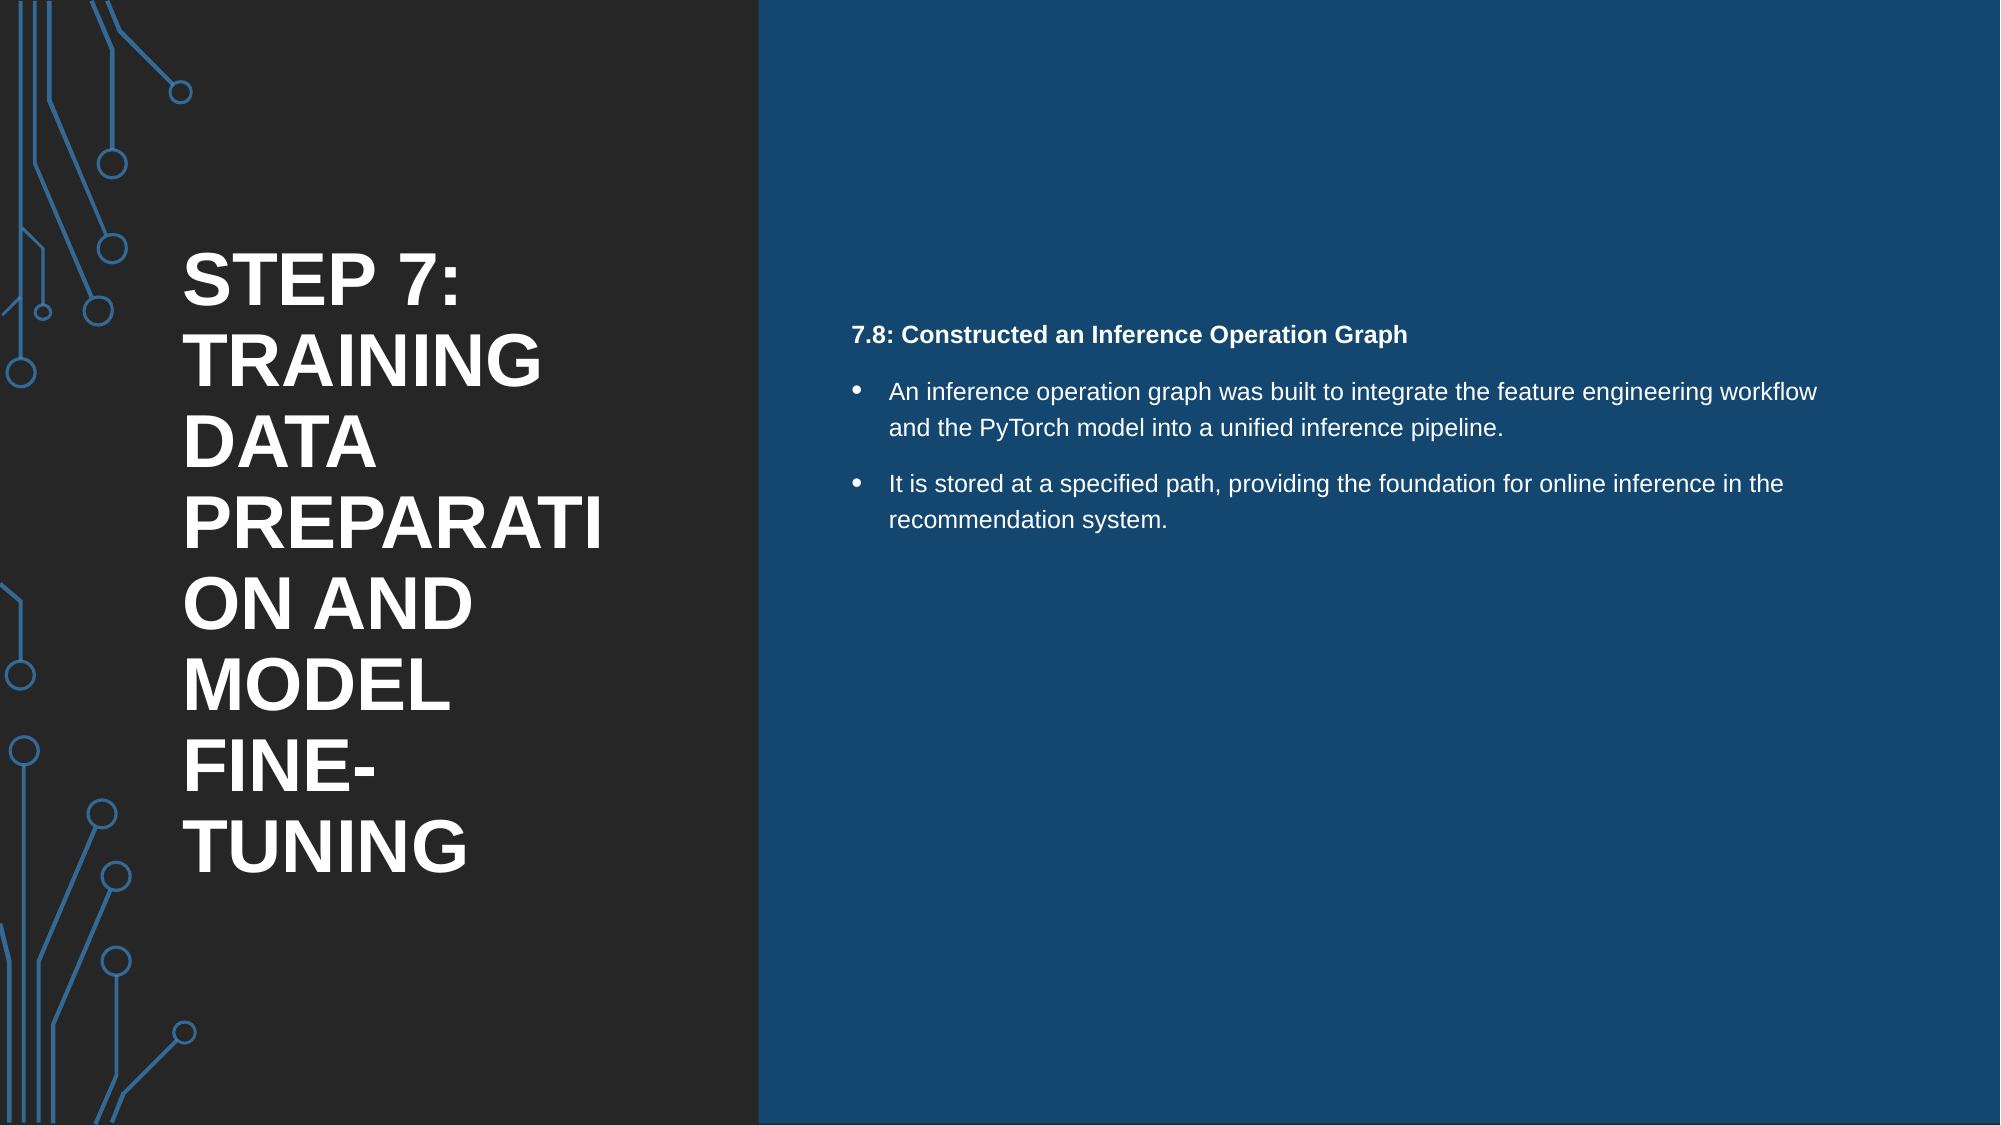

# Step 7: Training Data Preparation and Model Fine-Tuning
7.8: Constructed an Inference Operation Graph
An inference operation graph was built to integrate the feature engineering workflow and the PyTorch model into a unified inference pipeline.
It is stored at a specified path, providing the foundation for online inference in the recommendation system.